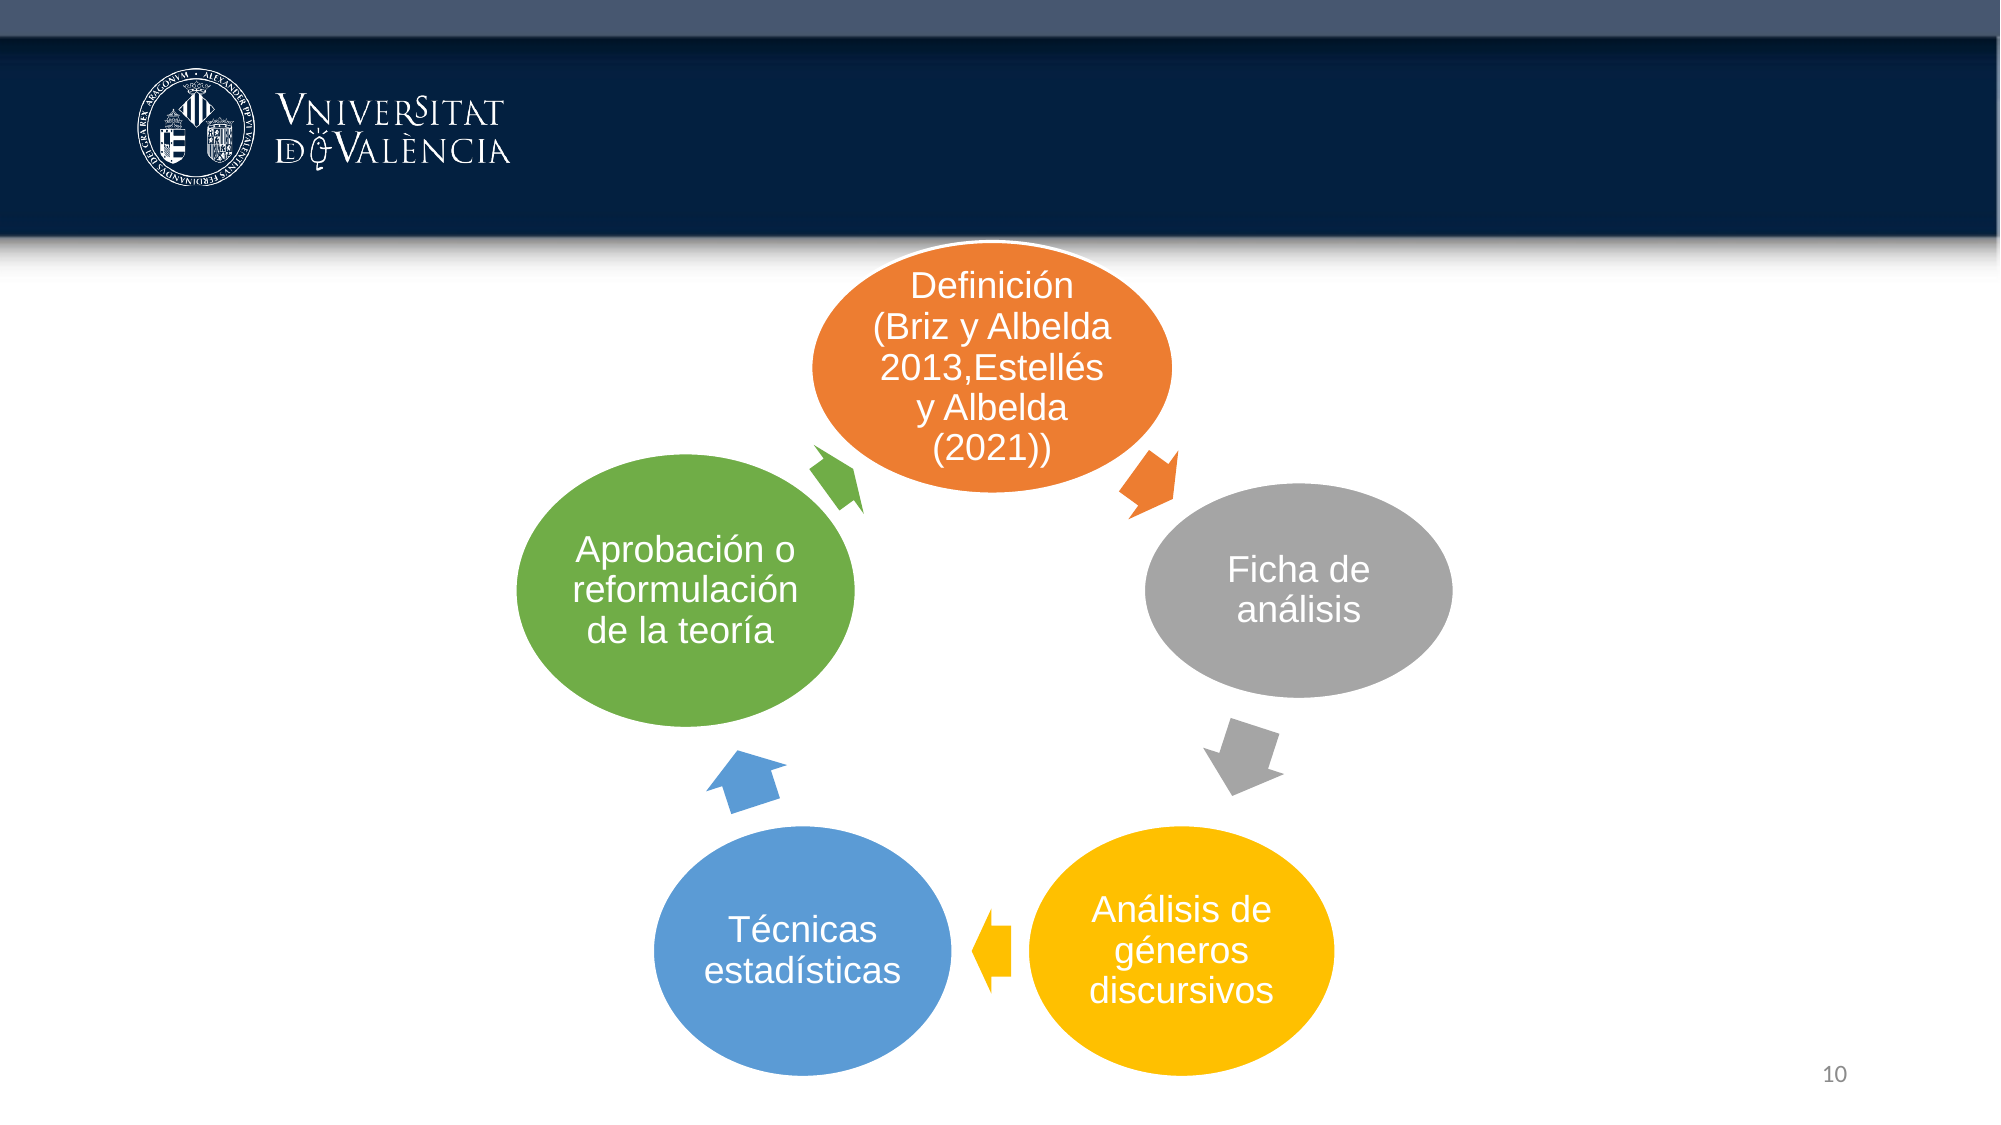

#
Definición (Briz y Albelda 2013,Estellés y Albelda (2021))

Ficha de análisis

Análisis de géneros discursivos

Técnicas estadísticas

Aprobación o reformulación de la teoría

10